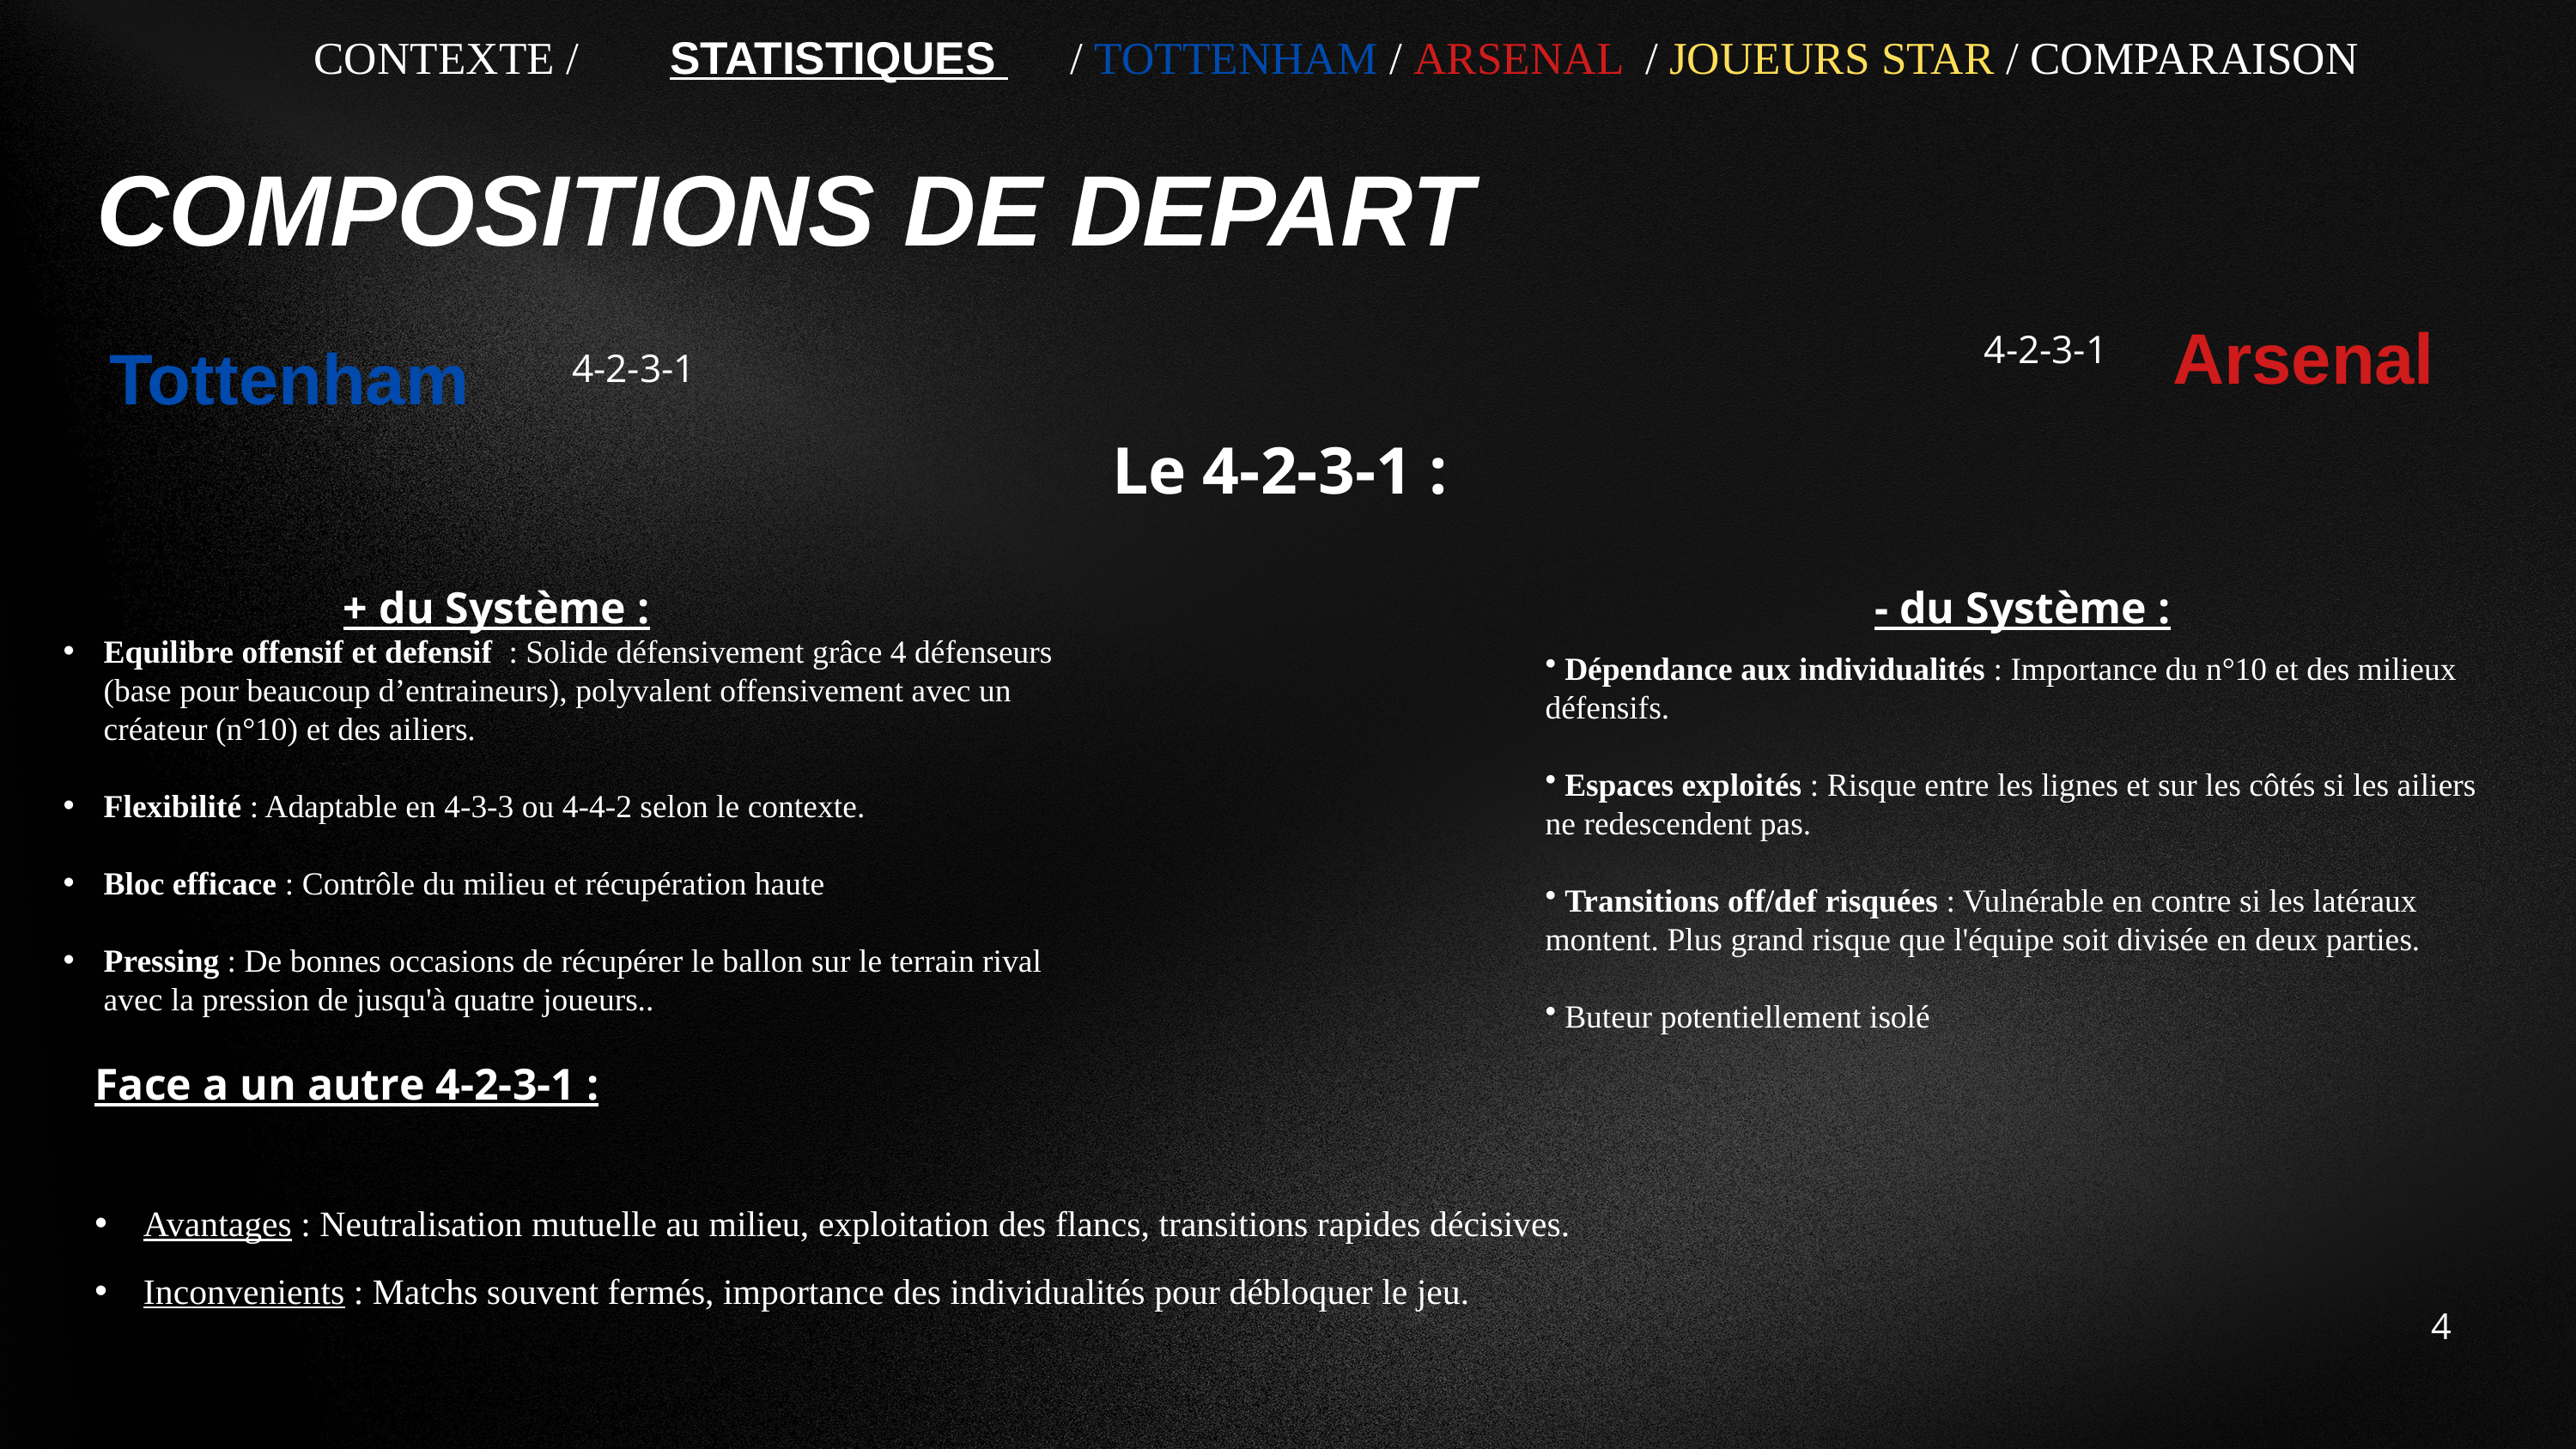

CONTEXTE /        STATISTIQUES      / TOTTENHAM / ARSENAL  / JOUEURS STAR / COMPARAISON
COMPOSITIONS DE DEPART
Arsenal
Tottenham
4-2-3-1
4-2-3-1
Le 4-2-3-1 :
+ du Système :
- du Système :
Equilibre offensif et defensif  : Solide défensivement grâce 4 défenseurs (base pour beaucoup d’entraineurs), polyvalent offensivement avec un créateur (n°10) et des ailiers.

Flexibilité : Adaptable en 4-3-3 ou 4-4-2 selon le contexte.

Bloc efficace : Contrôle du milieu et récupération haute

Pressing : De bonnes occasions de récupérer le ballon sur le terrain rival avec la pression de jusqu'à quatre joueurs..
 Dépendance aux individualités : Importance du n°10 et des milieux défensifs.

 Espaces exploités : Risque entre les lignes et sur les côtés si les ailiers ne redescendent pas.

 Transitions off/def risquées : Vulnérable en contre si les latéraux montent. Plus grand risque que l'équipe soit divisée en deux parties.

 Buteur potentiellement isolé

Face a un autre 4-2-3-1 :

Avantages : Neutralisation mutuelle au milieu, exploitation des flancs, transitions rapides décisives.
Inconvenients : Matchs souvent fermés, importance des individualités pour débloquer le jeu.

4